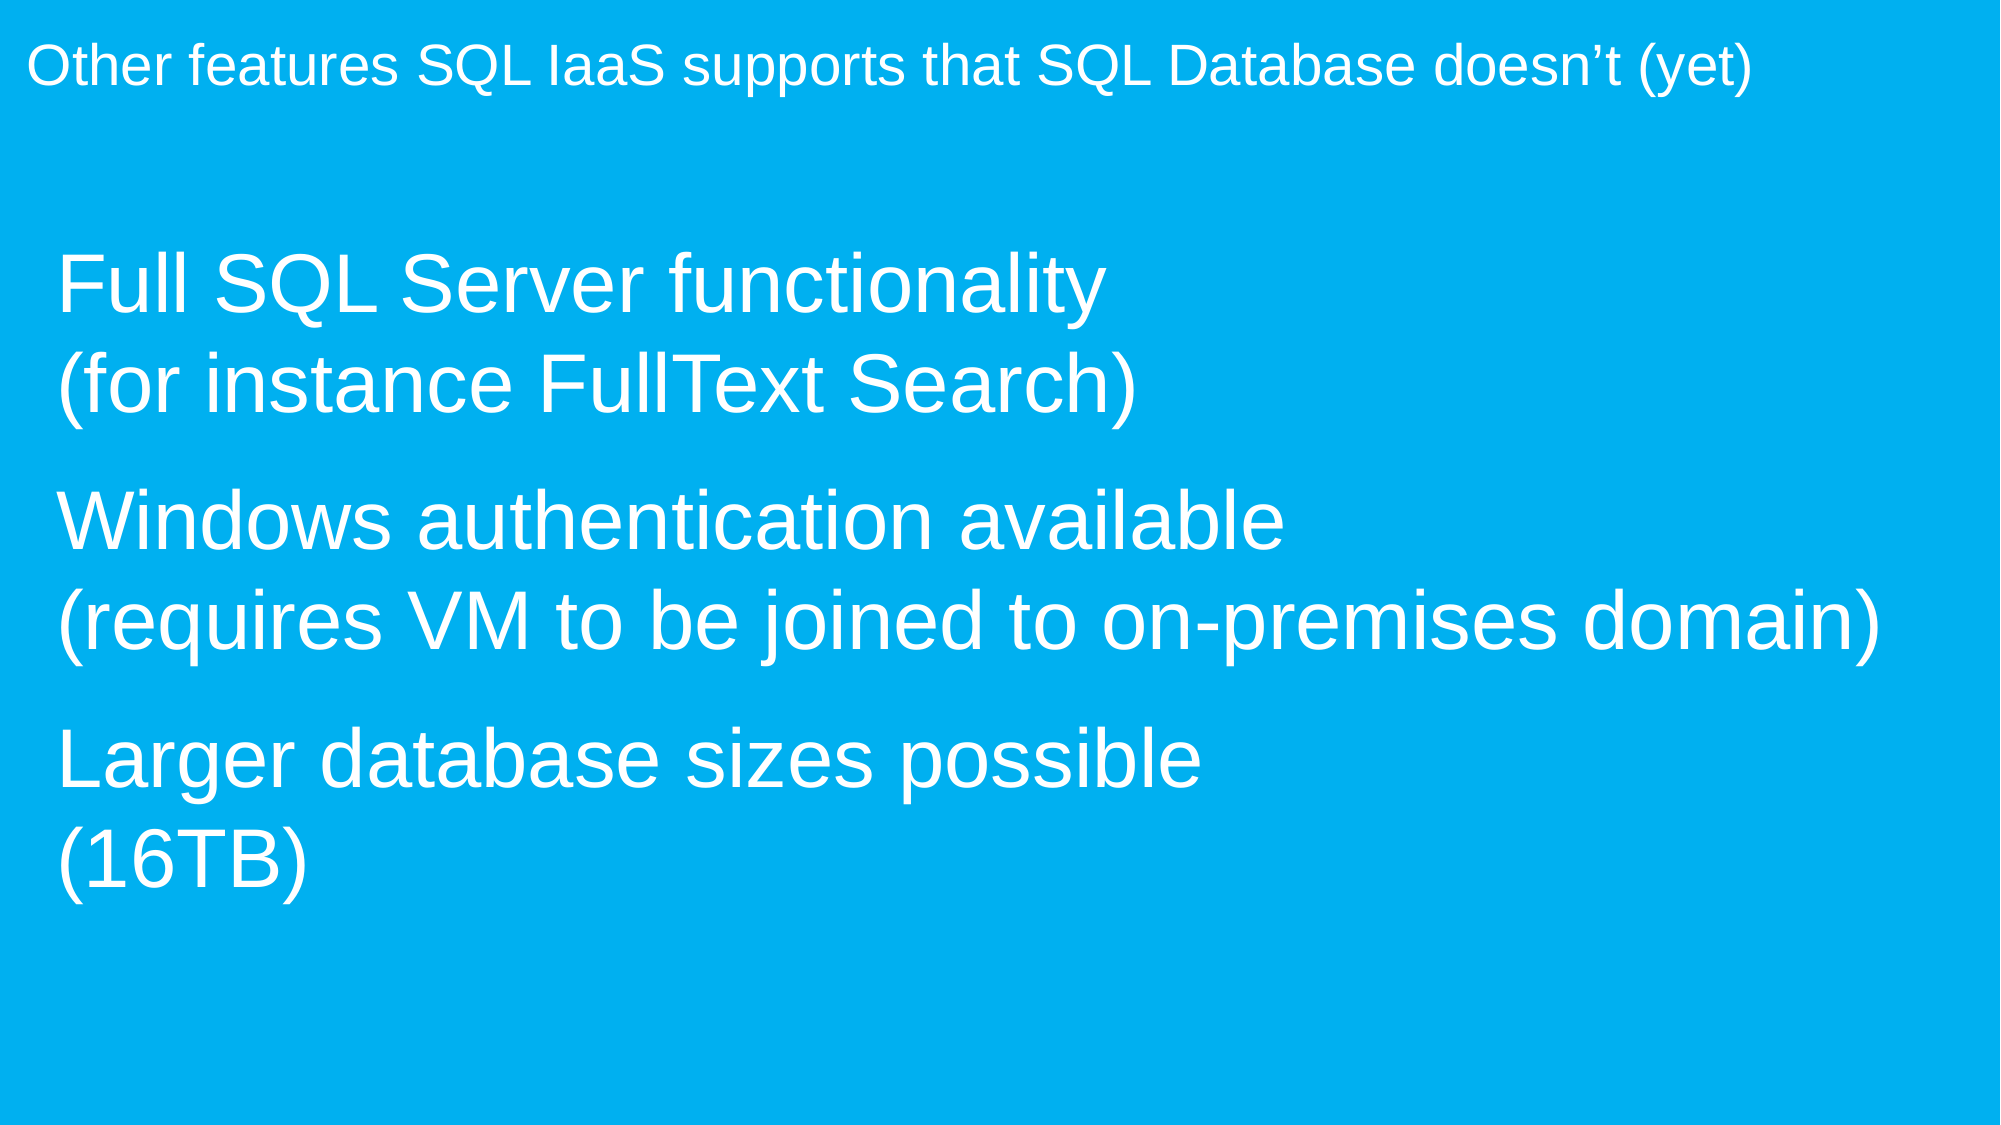

Other features SQL IaaS supports that SQL Database doesn’t (yet)

Full SQL Server functionality
(for instance FullText Search)
Windows authentication available
(requires VM to be joined to on-premises domain)
Larger database sizes possible
(16TB)